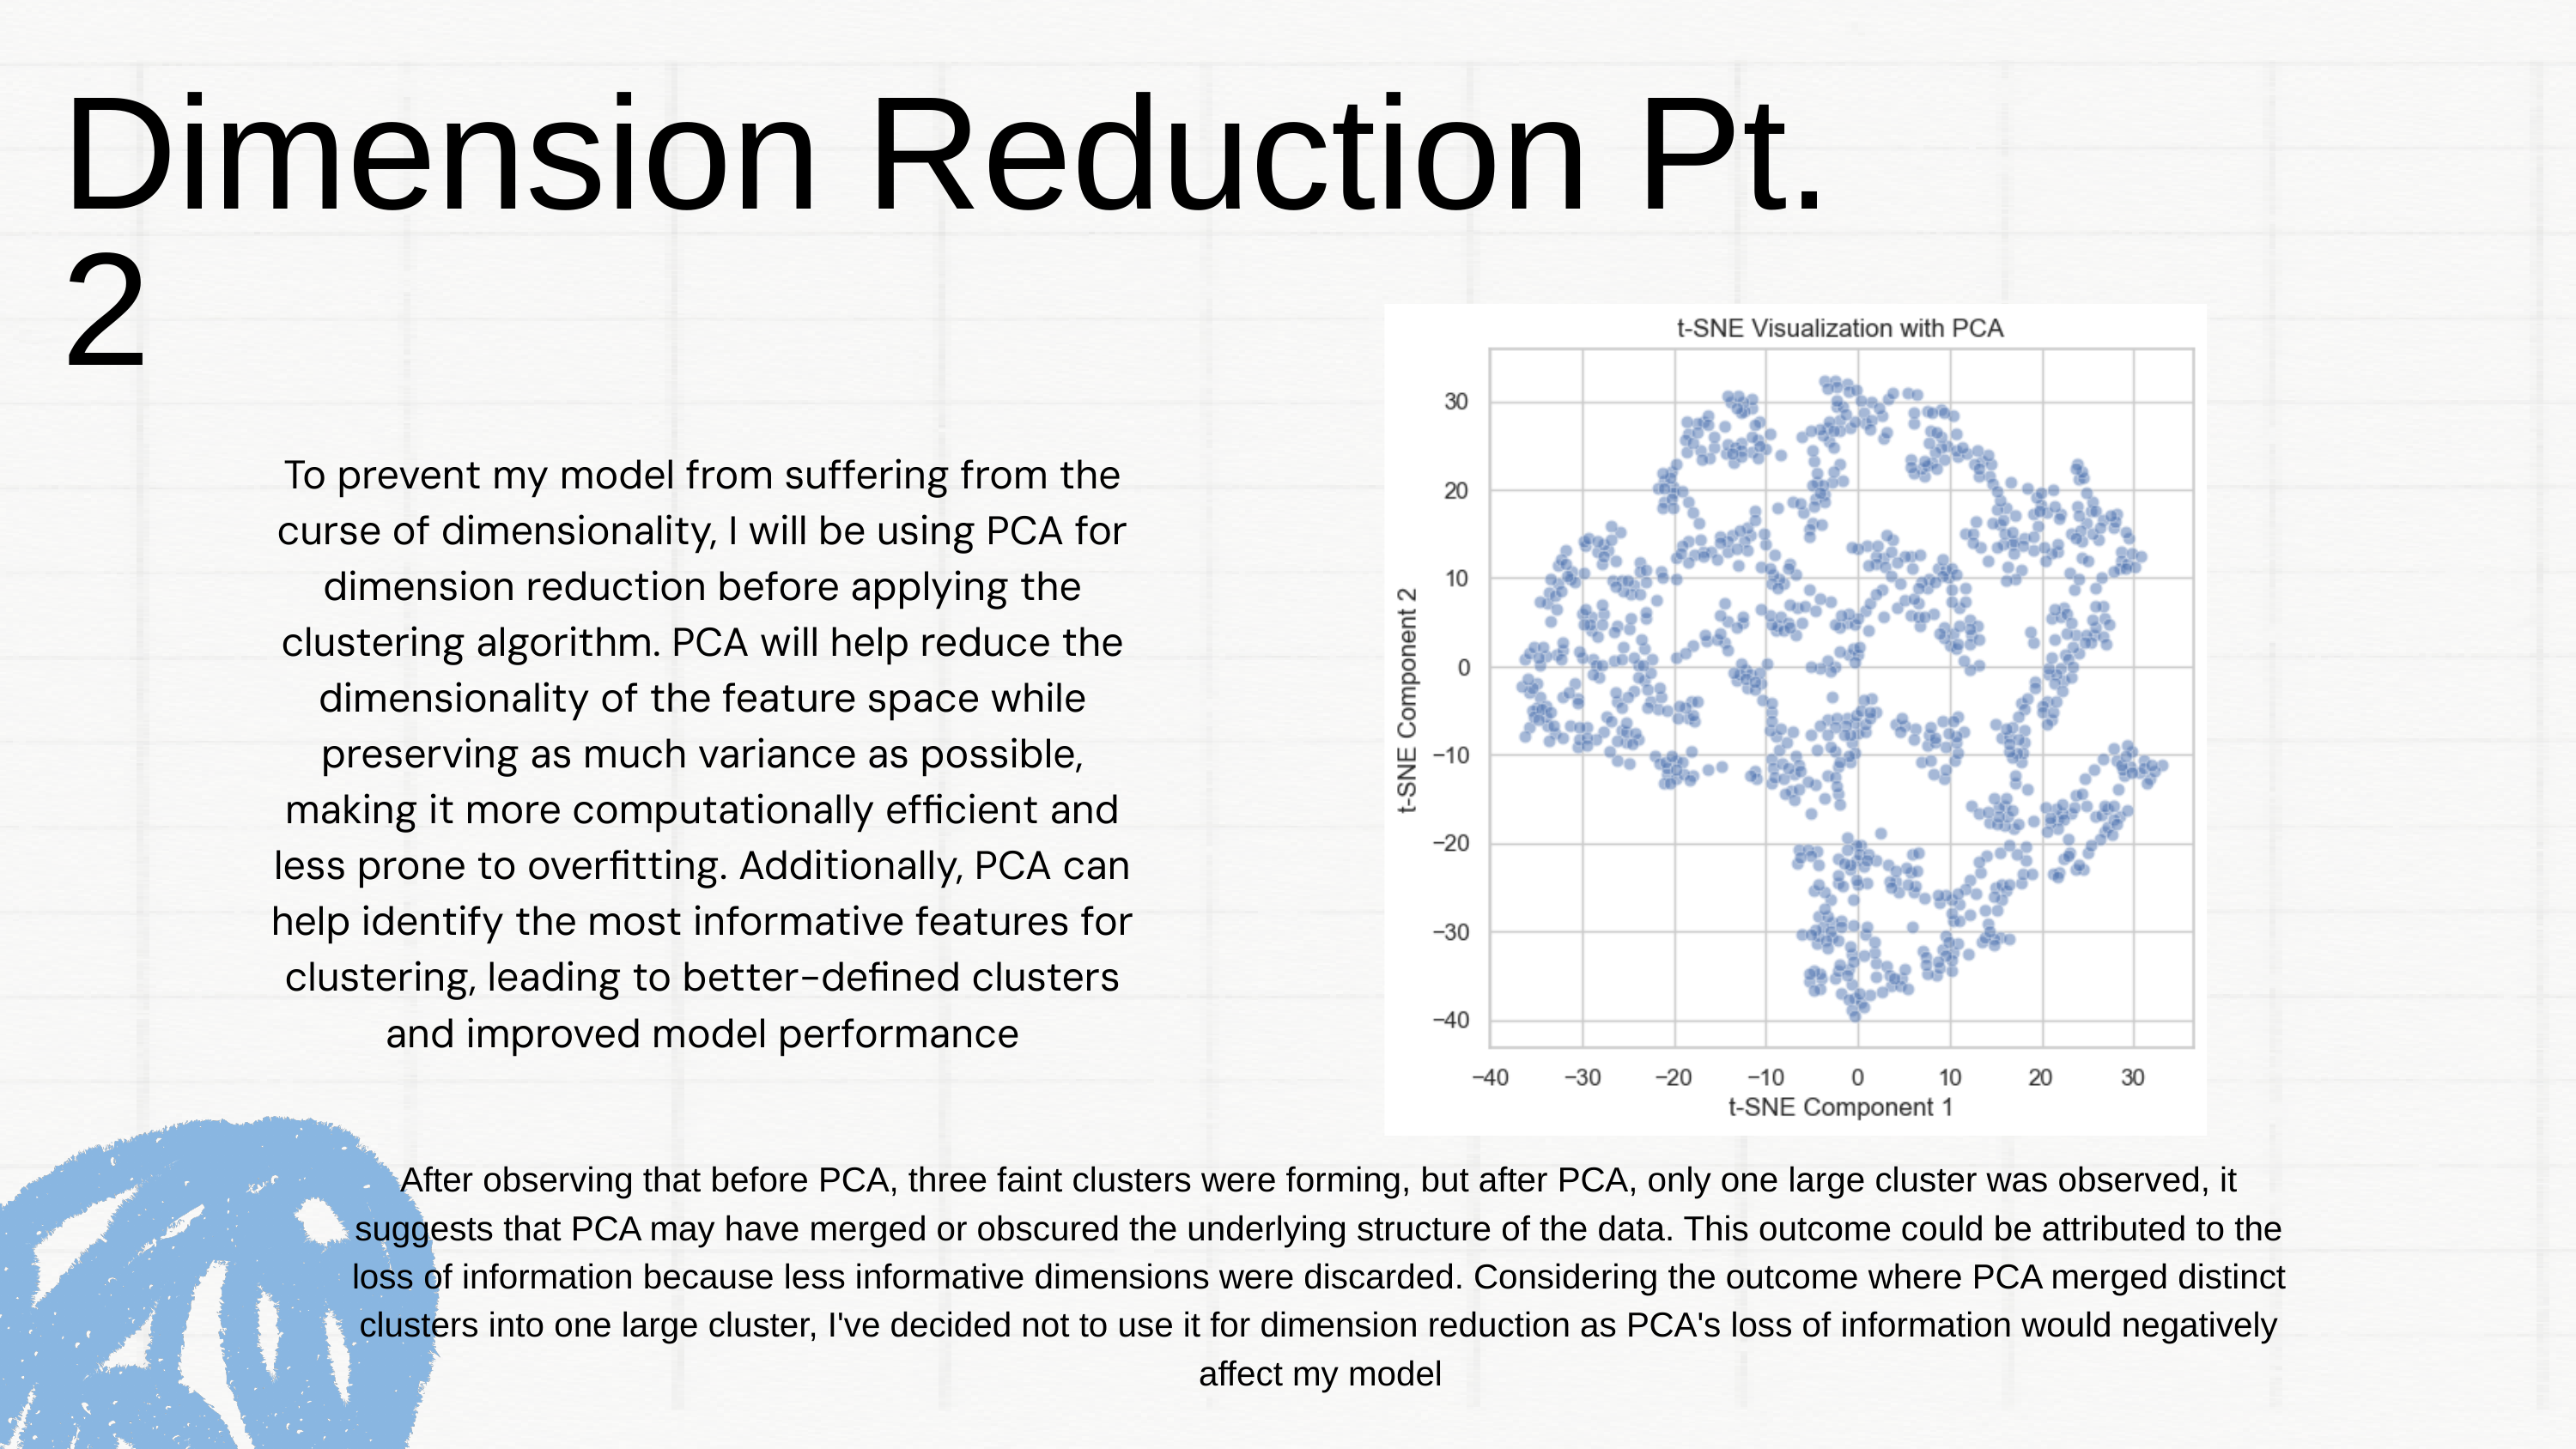

Dimension Reduction Pt. 2

To prevent my model from suffering from the curse of dimensionality, I will be using PCA for dimension reduction before applying the clustering algorithm. PCA will help reduce the dimensionality of the feature space while preserving as much variance as possible, making it more computationally efficient and less prone to overfitting. Additionally, PCA can help identify the most informative features for clustering, leading to better-defined clusters and improved model performance

After observing that before PCA, three faint clusters were forming, but after PCA, only one large cluster was observed, it suggests that PCA may have merged or obscured the underlying structure of the data. This outcome could be attributed to the loss of information because less informative dimensions were discarded. Considering the outcome where PCA merged distinct clusters into one large cluster, I've decided not to use it for dimension reduction as PCA's loss of information would negatively affect my model